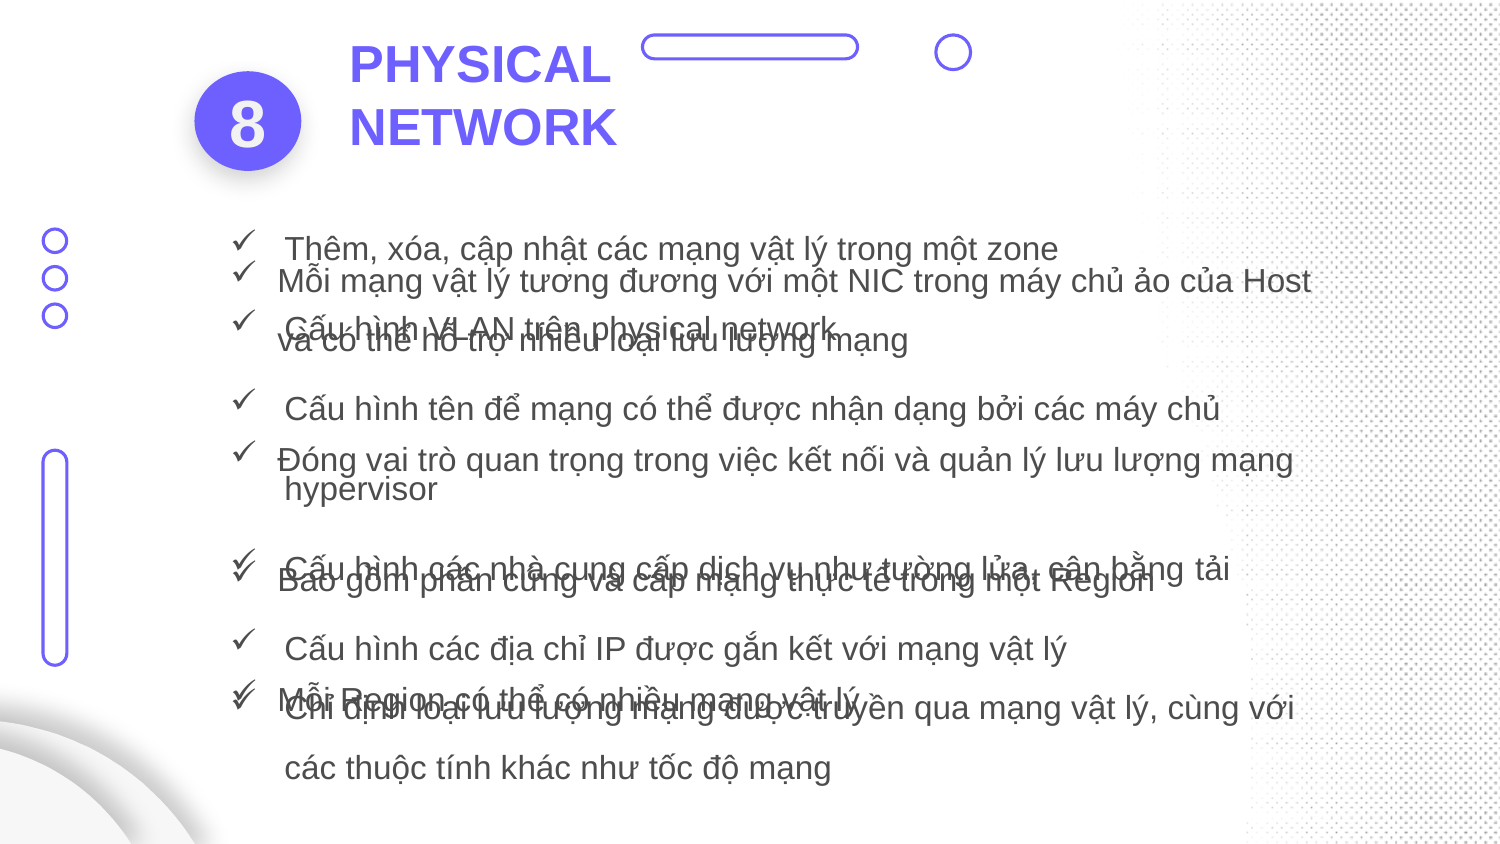

8
# PHYSICAL NETWORK
Thêm, xóa, cập nhật các mạng vật lý trong một zone
Cấu hình VLAN trên physical network
Cấu hình tên để mạng có thể được nhận dạng bởi các máy chủ hypervisor
Cấu hình các nhà cung cấp dịch vụ như tường lửa, cân bằng tải
Cấu hình các địa chỉ IP được gắn kết với mạng vật lý
Chỉ định loại lưu lượng mạng được truyền qua mạng vật lý, cùng với các thuộc tính khác như tốc độ mạng
Mỗi mạng vật lý tương đương với một NIC trong máy chủ ảo của Host và có thể hỗ trợ nhiều loại lưu lượng mạng

Đóng vai trò quan trọng trong việc kết nối và quản lý lưu lượng mạng

Bao gồm phần cứng và cáp mạng thực tế trong một Region

Mỗi Region có thể có nhiều mạng vật lý